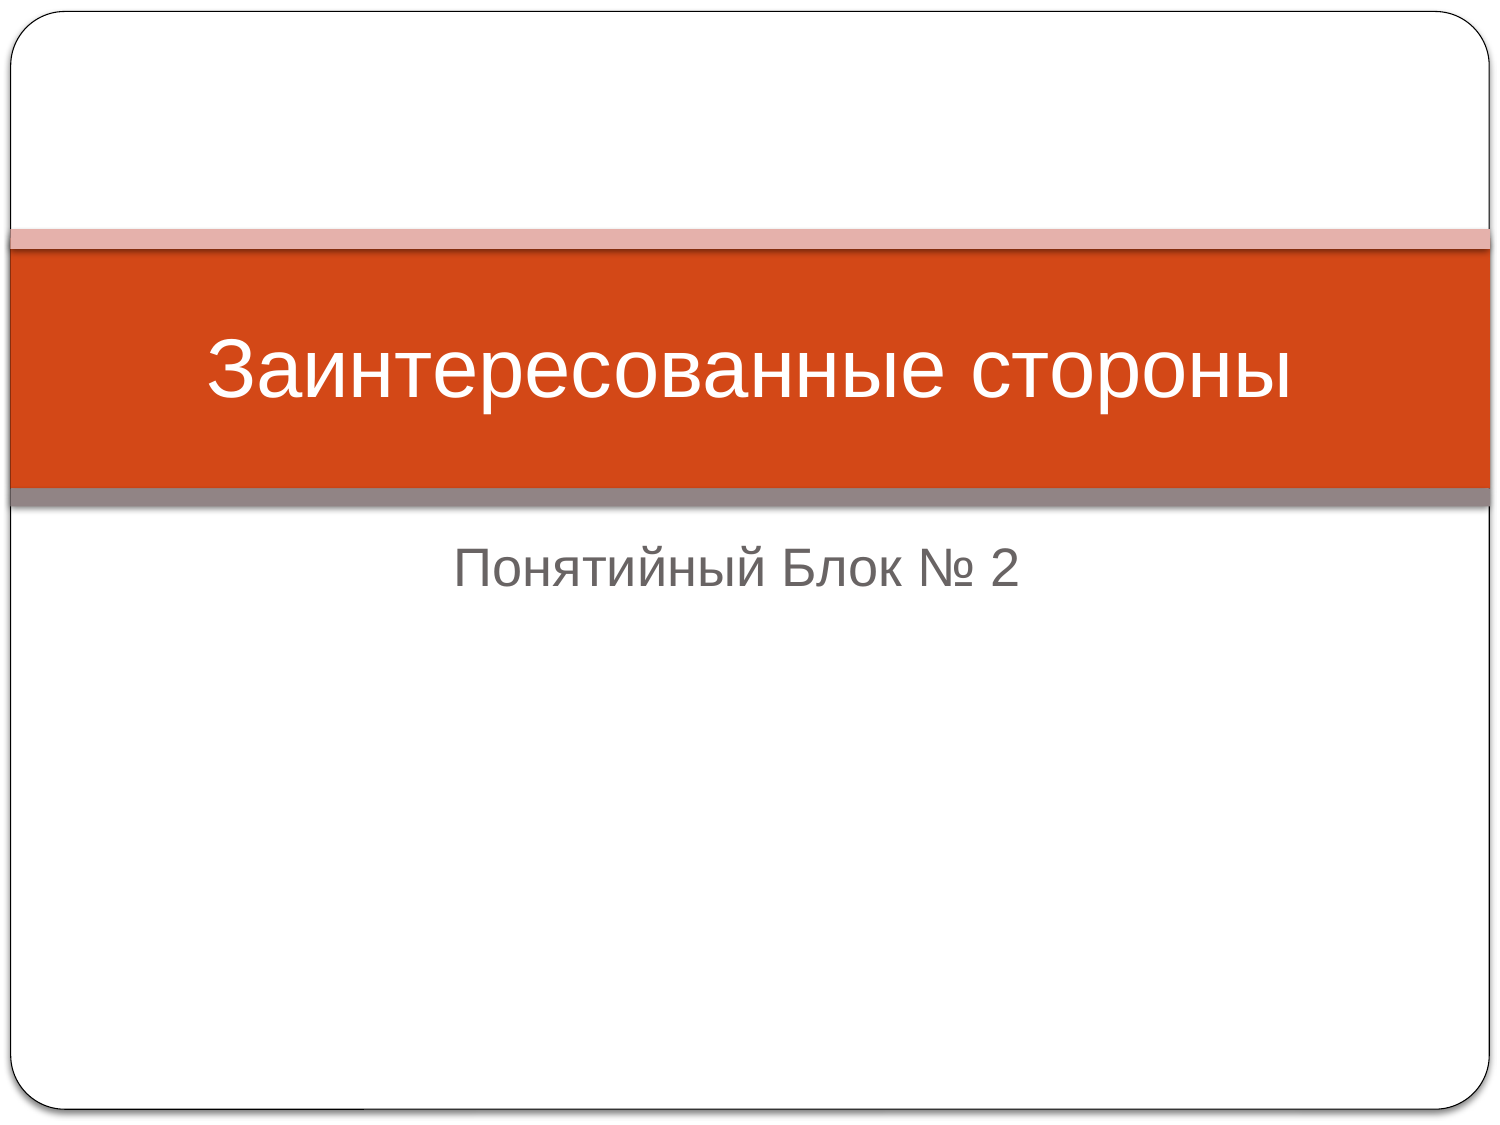

# Заинтересованные стороны
Понятийный Блок № 2